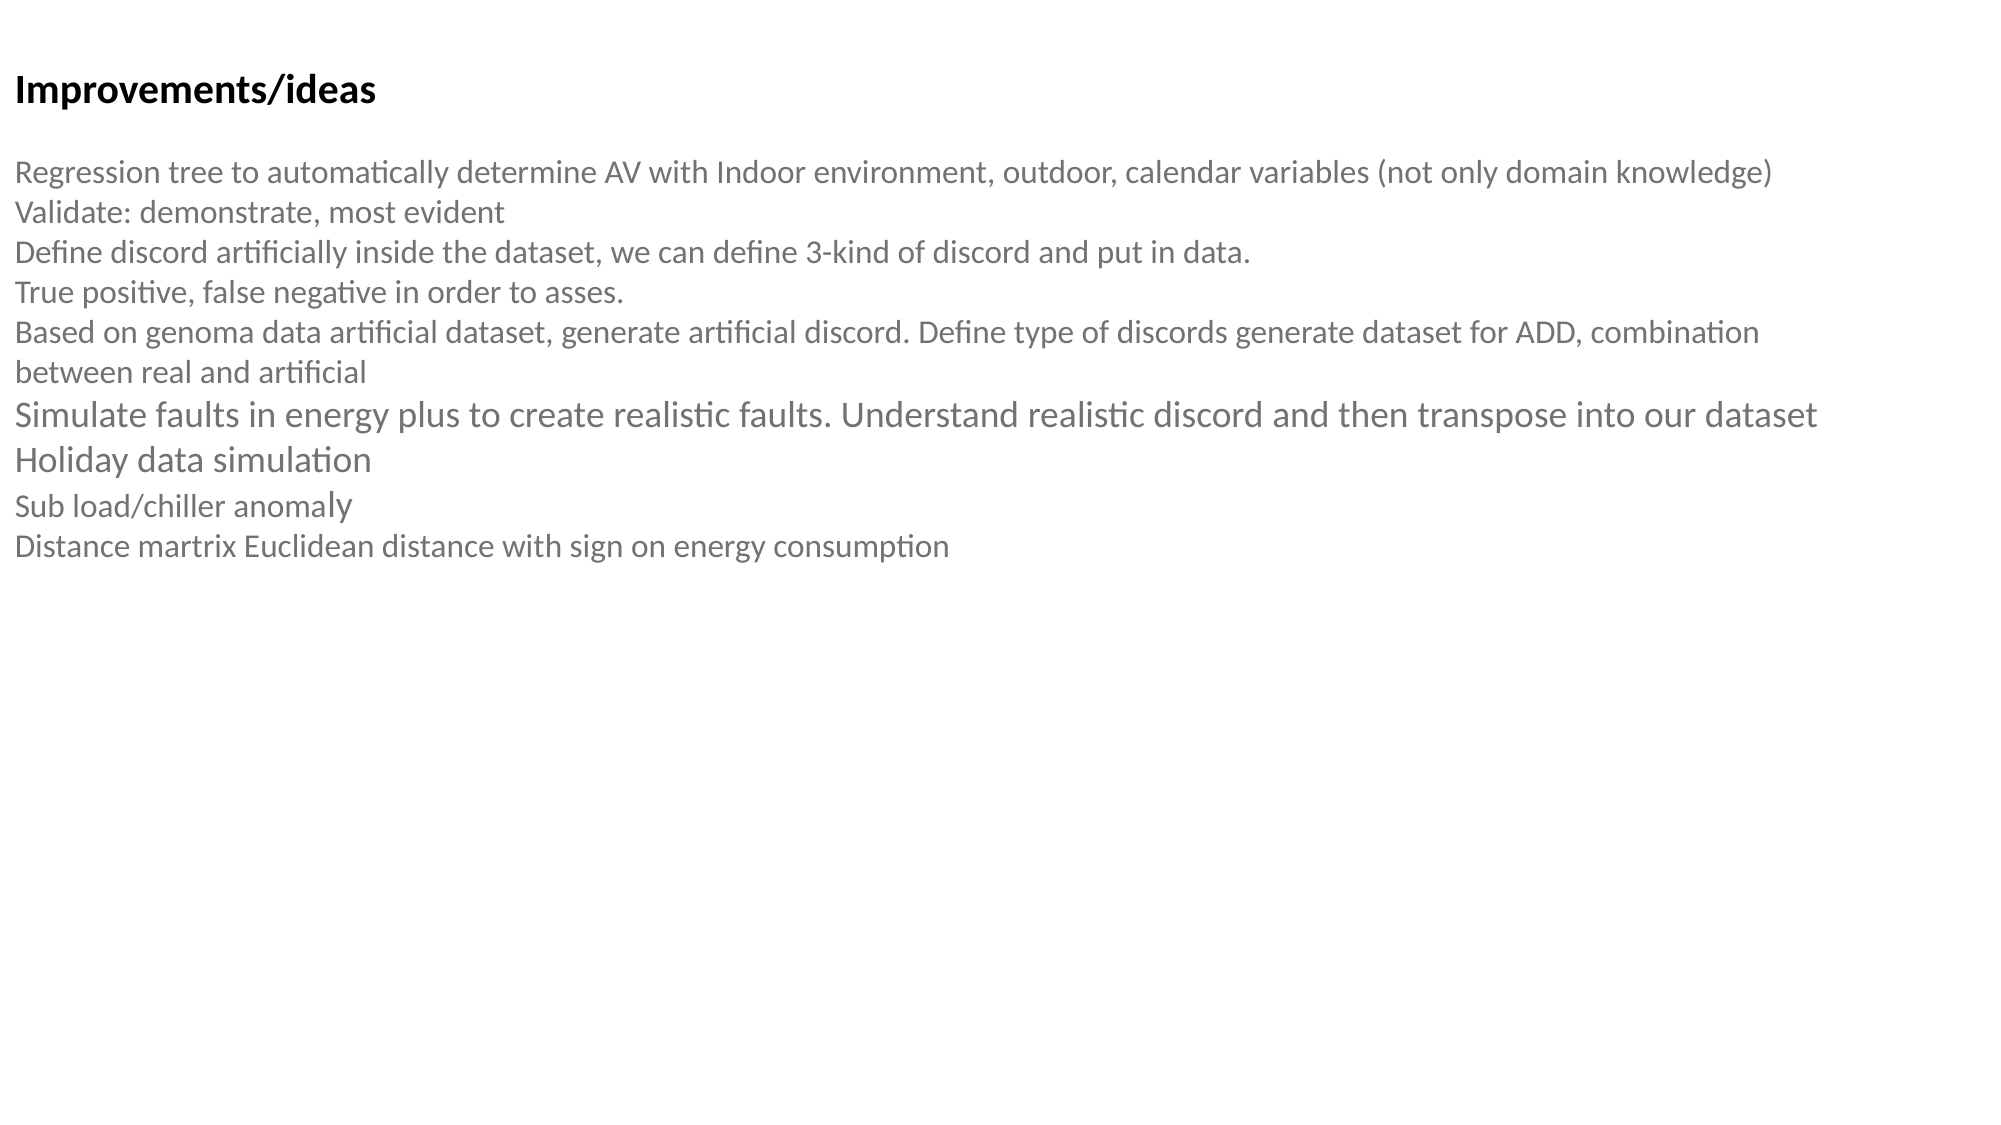

Improvements/ideas
Regression tree to automatically determine AV with Indoor environment, outdoor, calendar variables (not only domain knowledge)
Validate: demonstrate, most evident
Define discord artificially inside the dataset, we can define 3-kind of discord and put in data.
True positive, false negative in order to asses.
Based on genoma data artificial dataset, generate artificial discord. Define type of discords generate dataset for ADD, combination between real and artificial
Simulate faults in energy plus to create realistic faults. Understand realistic discord and then transpose into our dataset
Holiday data simulation
Sub load/chiller anomaly
Distance martrix Euclidean distance with sign on energy consumption